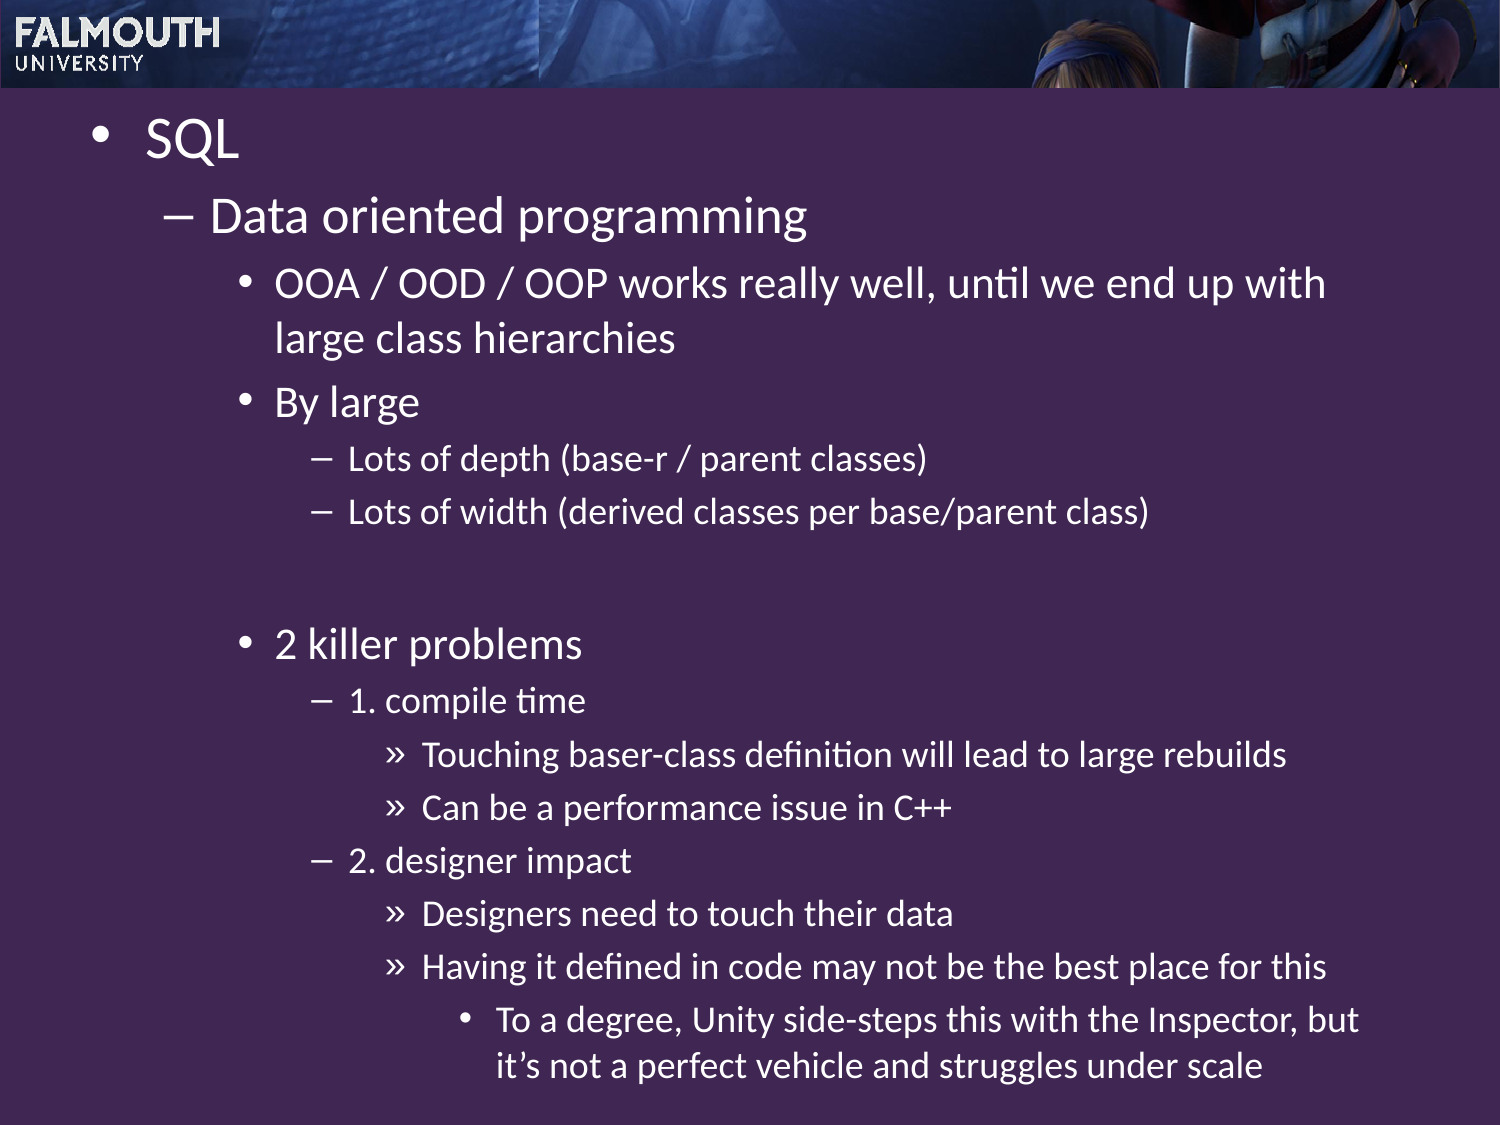

SQL
Data oriented programming
OOA / OOD / OOP works really well, until we end up with large class hierarchies
By large
Lots of depth (base-r / parent classes)
Lots of width (derived classes per base/parent class)

2 killer problems
1. compile time
Touching baser-class definition will lead to large rebuilds
Can be a performance issue in C++
2. designer impact
Designers need to touch their data
Having it defined in code may not be the best place for this
To a degree, Unity side-steps this with the Inspector, but it’s not a perfect vehicle and struggles under scale